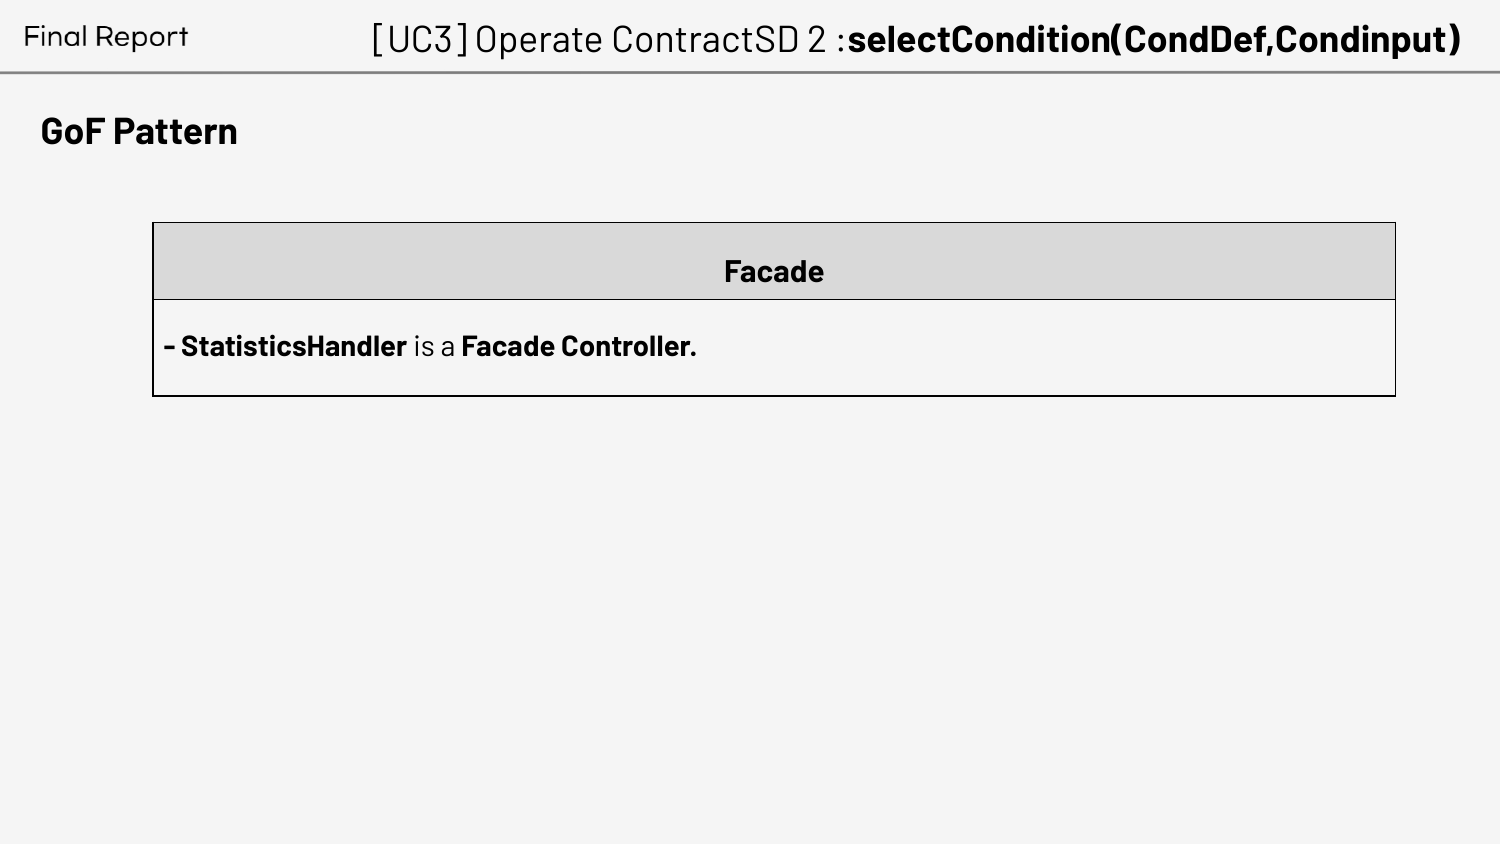

# [UC3] Operate ContractSD 2 :selectCondition(CondDef,Condinput)

GoF Pattern
| Facade |  |
| --- | --- |
| - StatisticsHandler is a Facade Controller. |  |